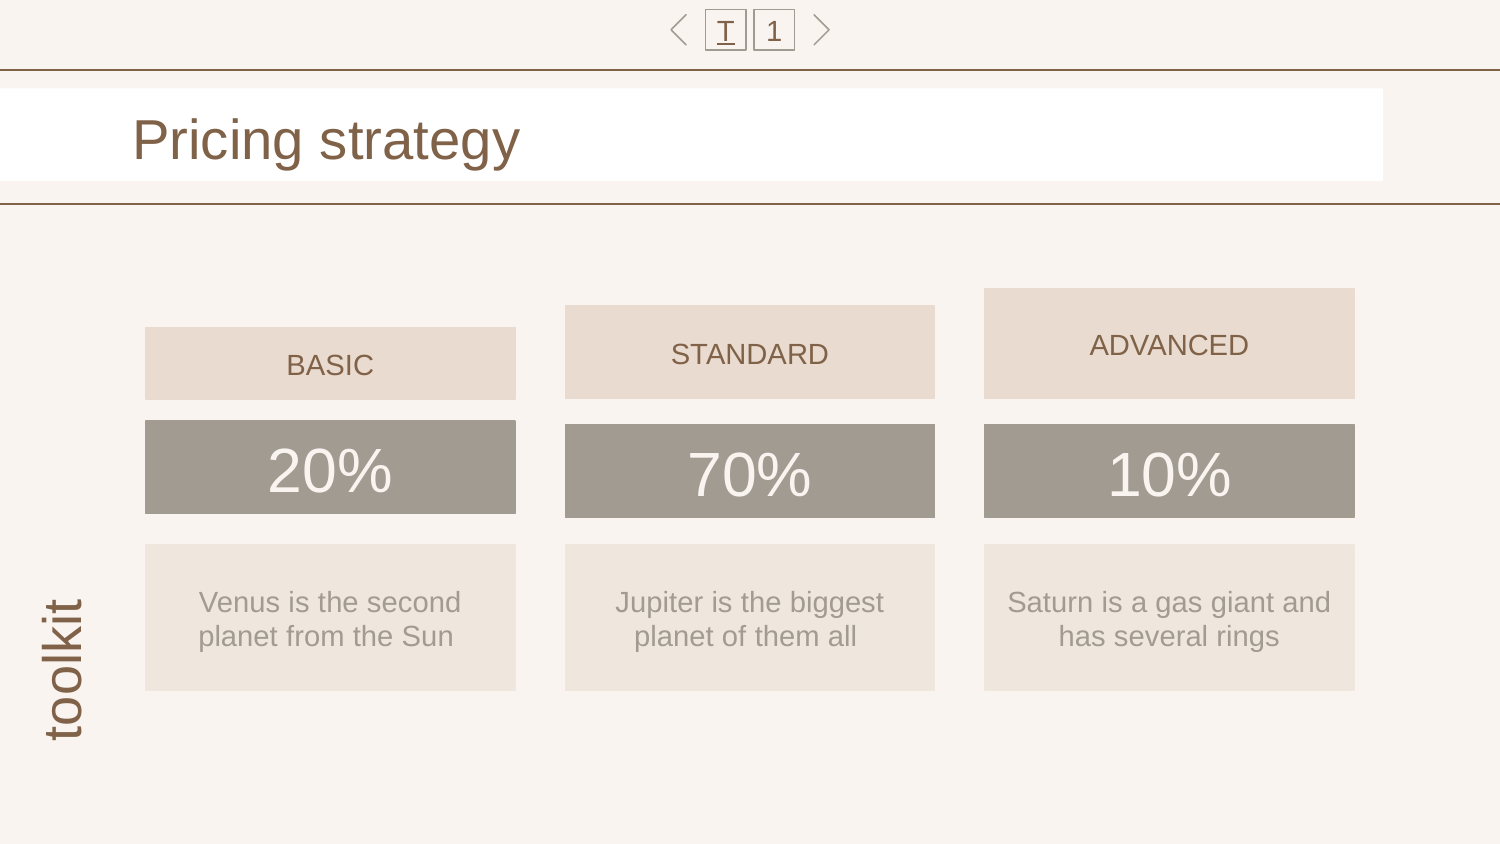

T
1

# Pricing strategy
ADVANCED
STANDARD
BASIC
20%
70%
10%
Venus is the second planet from the Sun
Jupiter is the biggest planet of them all
Saturn is a gas giant and has several rings
toolkit